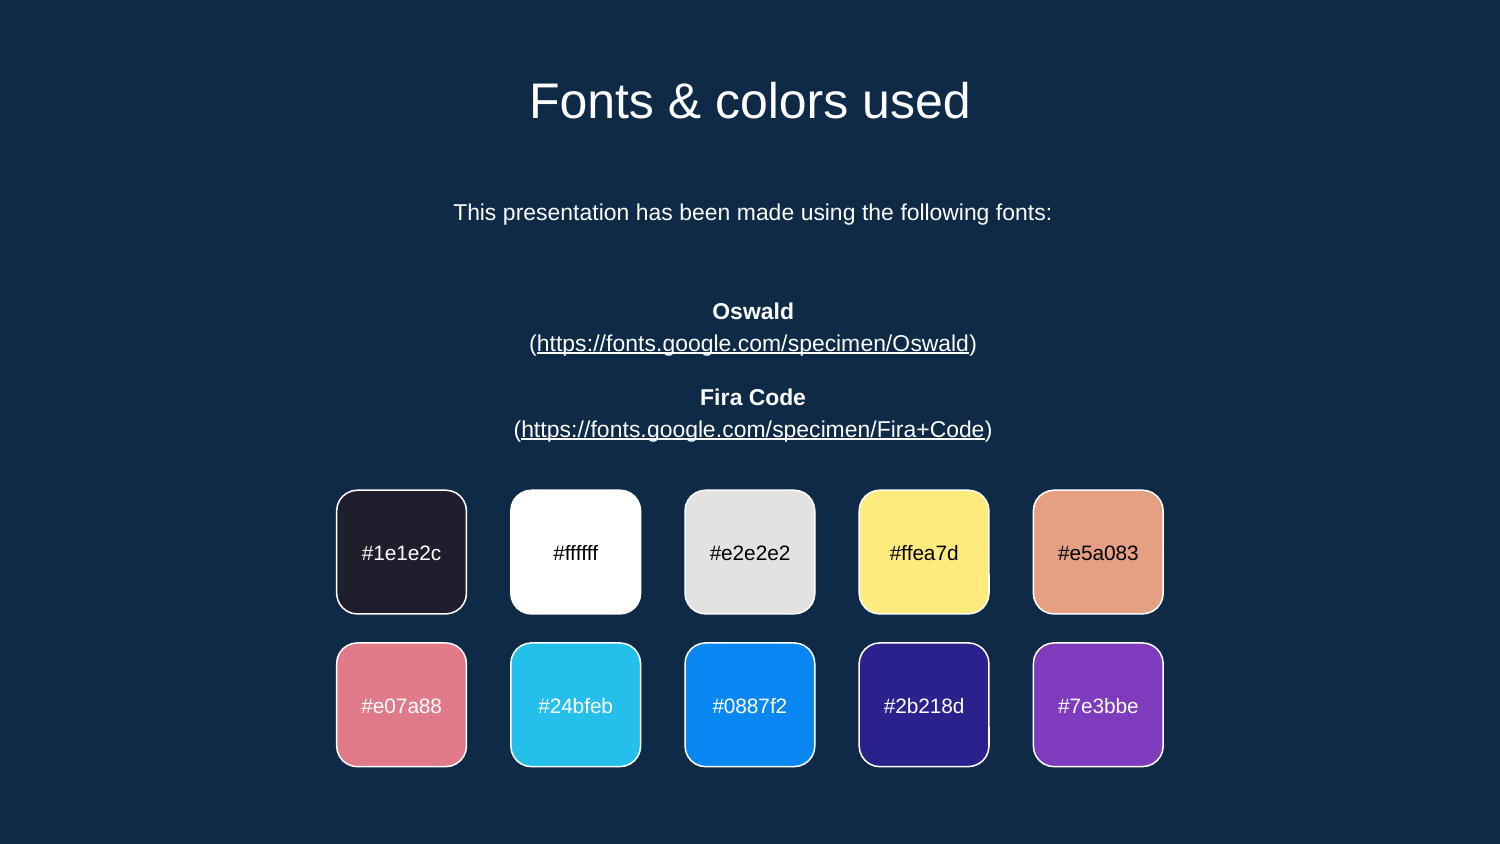

# Fonts & colors used
This presentation has been made using the following fonts:

Oswald
(https://fonts.google.com/specimen/Oswald)

Fira Code
(https://fonts.google.com/specimen/Fira+Code)

#1e1e2c
#ffffff
#e2e2e2
#ffea7d
#e5a083

#e07a88
#24bfeb
#0887f2
#2b218d
#7e3bbe